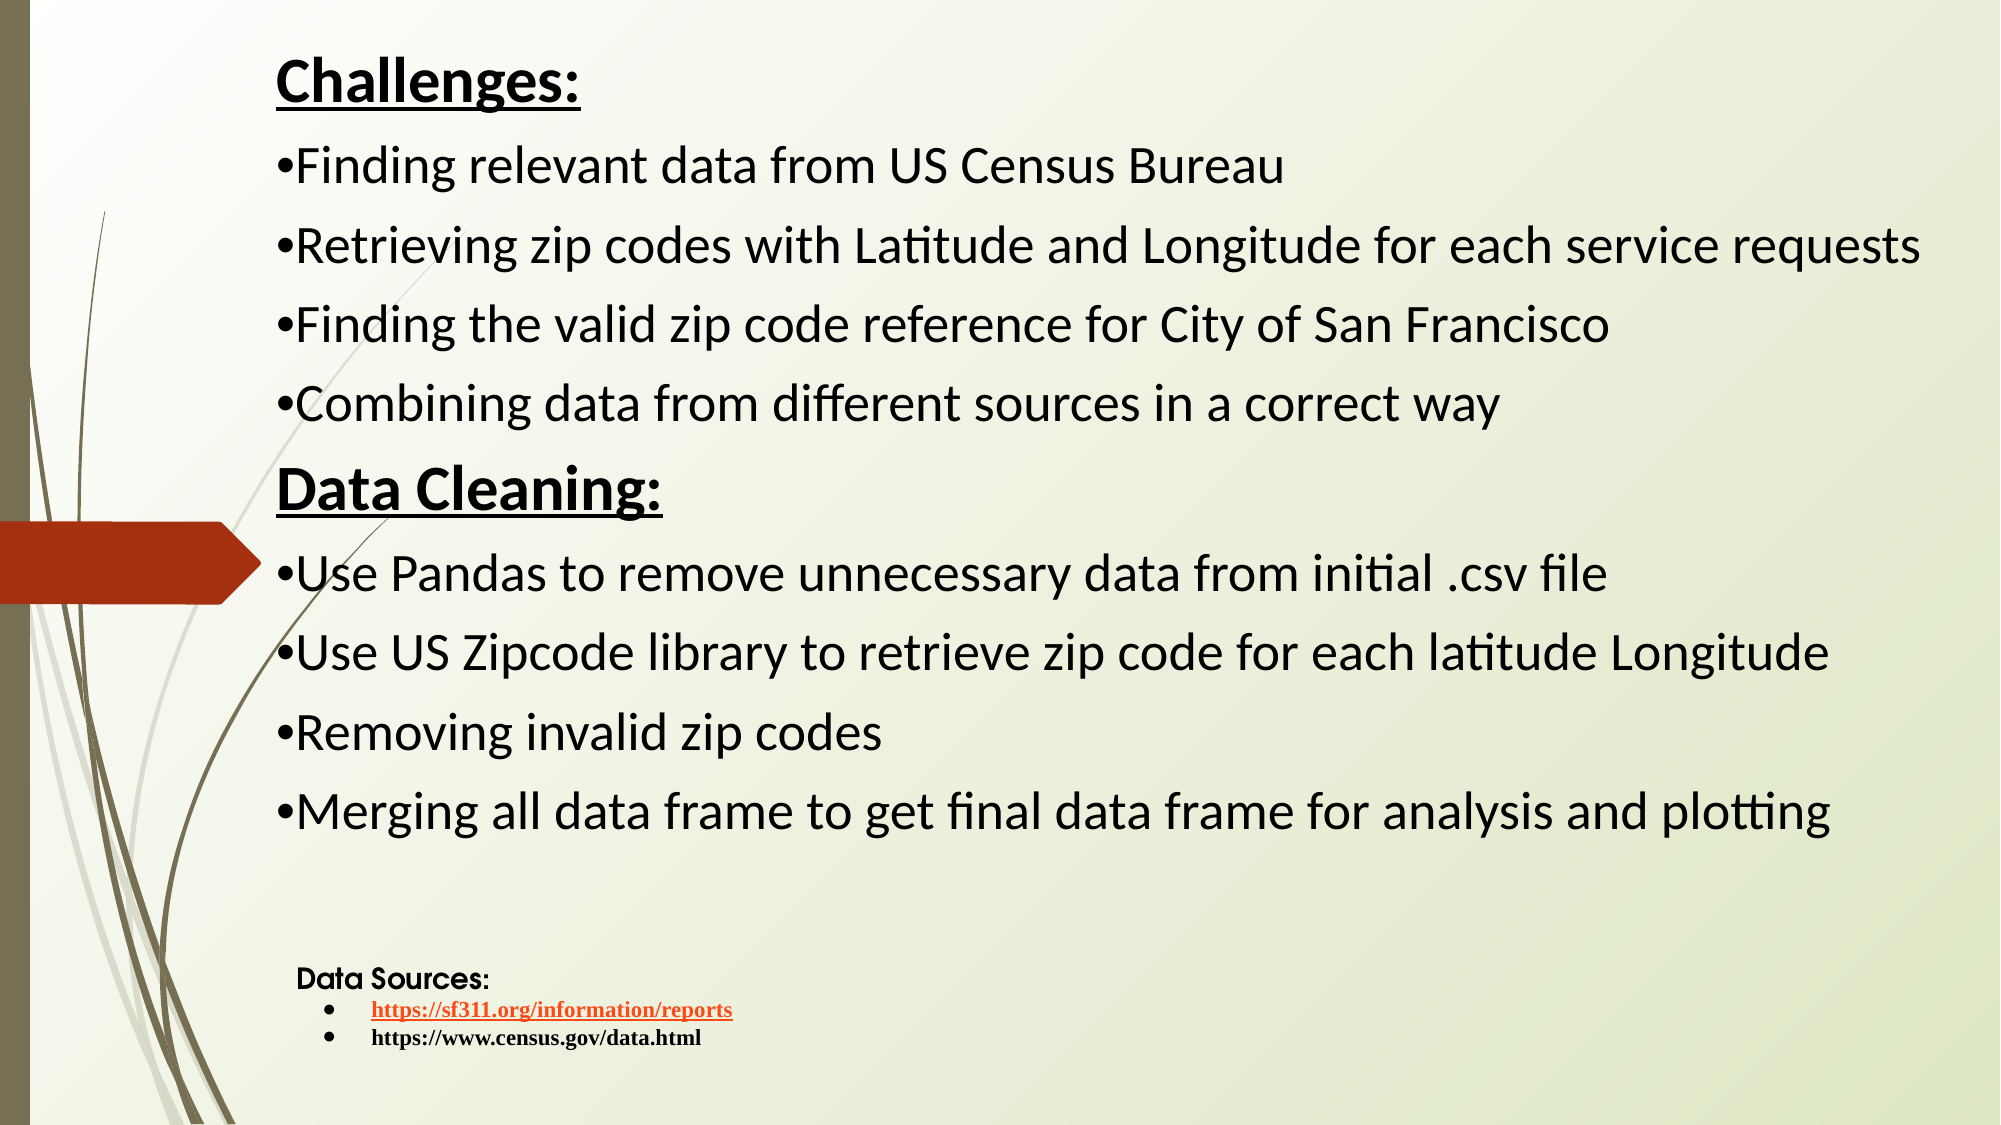

Challenges:
•Finding relevant data from US Census Bureau
•Retrieving zip codes with Latitude and Longitude for each service requests
•Finding the valid zip code reference for City of San Francisco
•Combining data from different sources in a correct way
Data Cleaning:
•Use Pandas to remove unnecessary data from initial .csv file
•Use US Zipcode library to retrieve zip code for each latitude Longitude
•Removing invalid zip codes
•Merging all data frame to get final data frame for analysis and plotting

Data Sources:
https://sf311.org/information/reports
https://www.census.gov/data.html